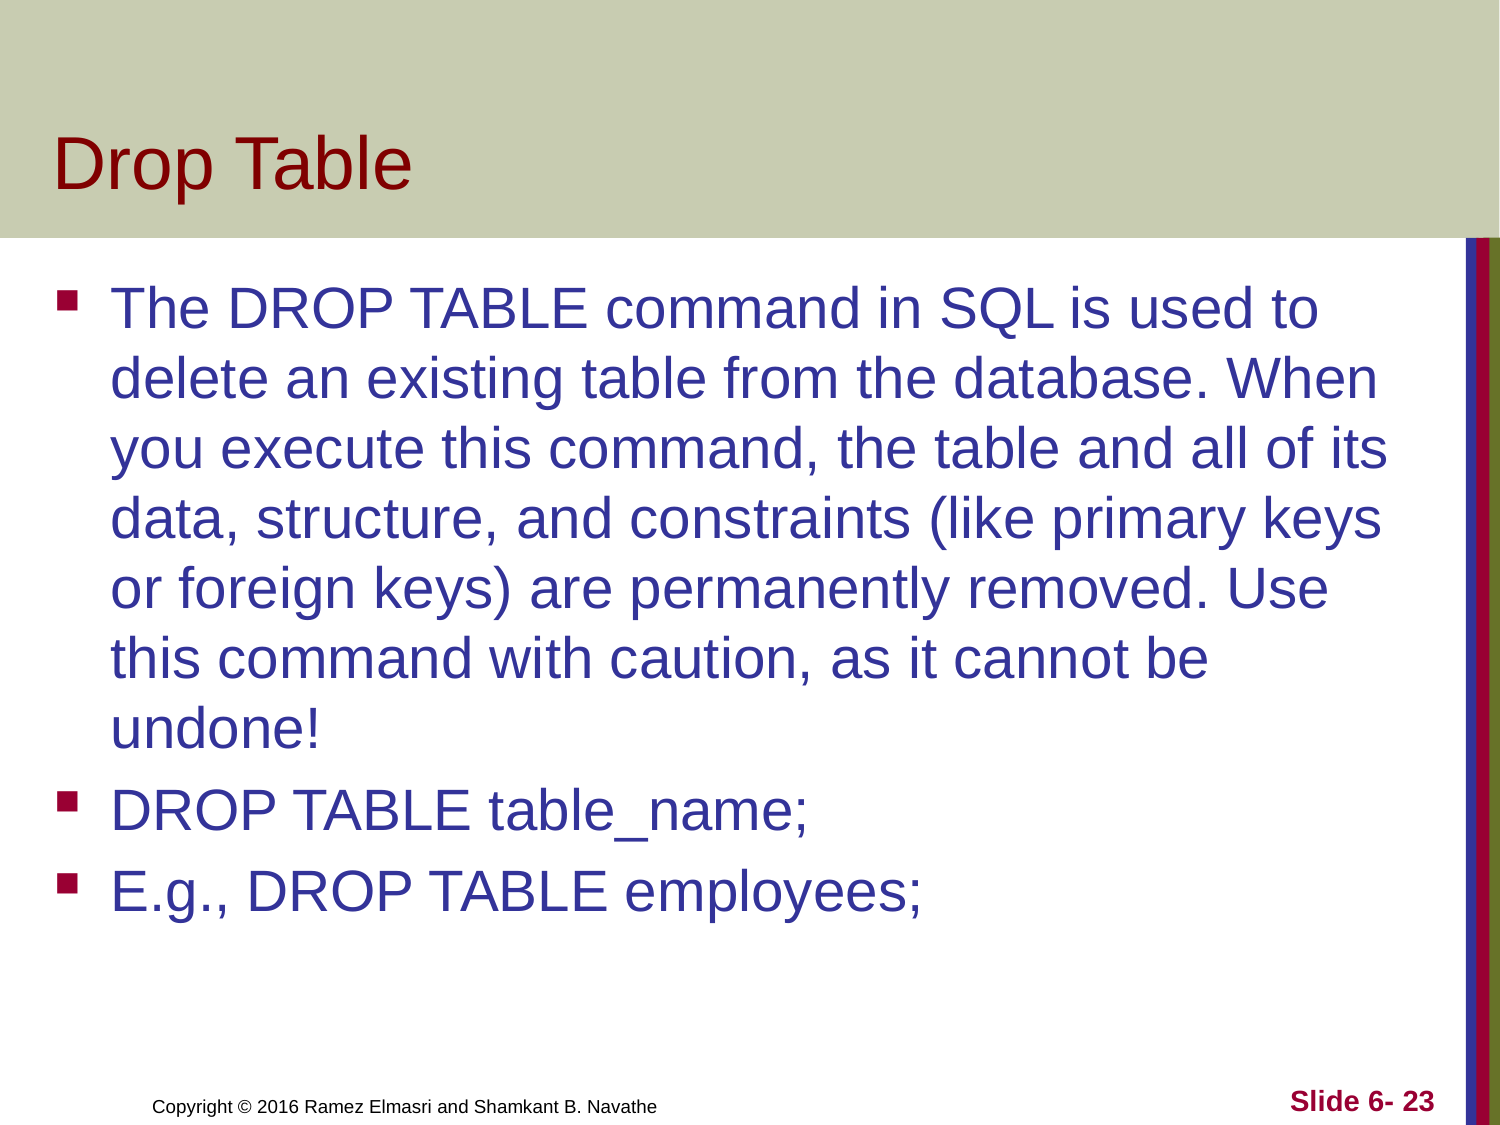

# Drop Table
The DROP TABLE command in SQL is used to delete an existing table from the database. When you execute this command, the table and all of its data, structure, and constraints (like primary keys or foreign keys) are permanently removed. Use this command with caution, as it cannot be undone!
DROP TABLE table_name;
E.g., DROP TABLE employees;
Slide 6- 23